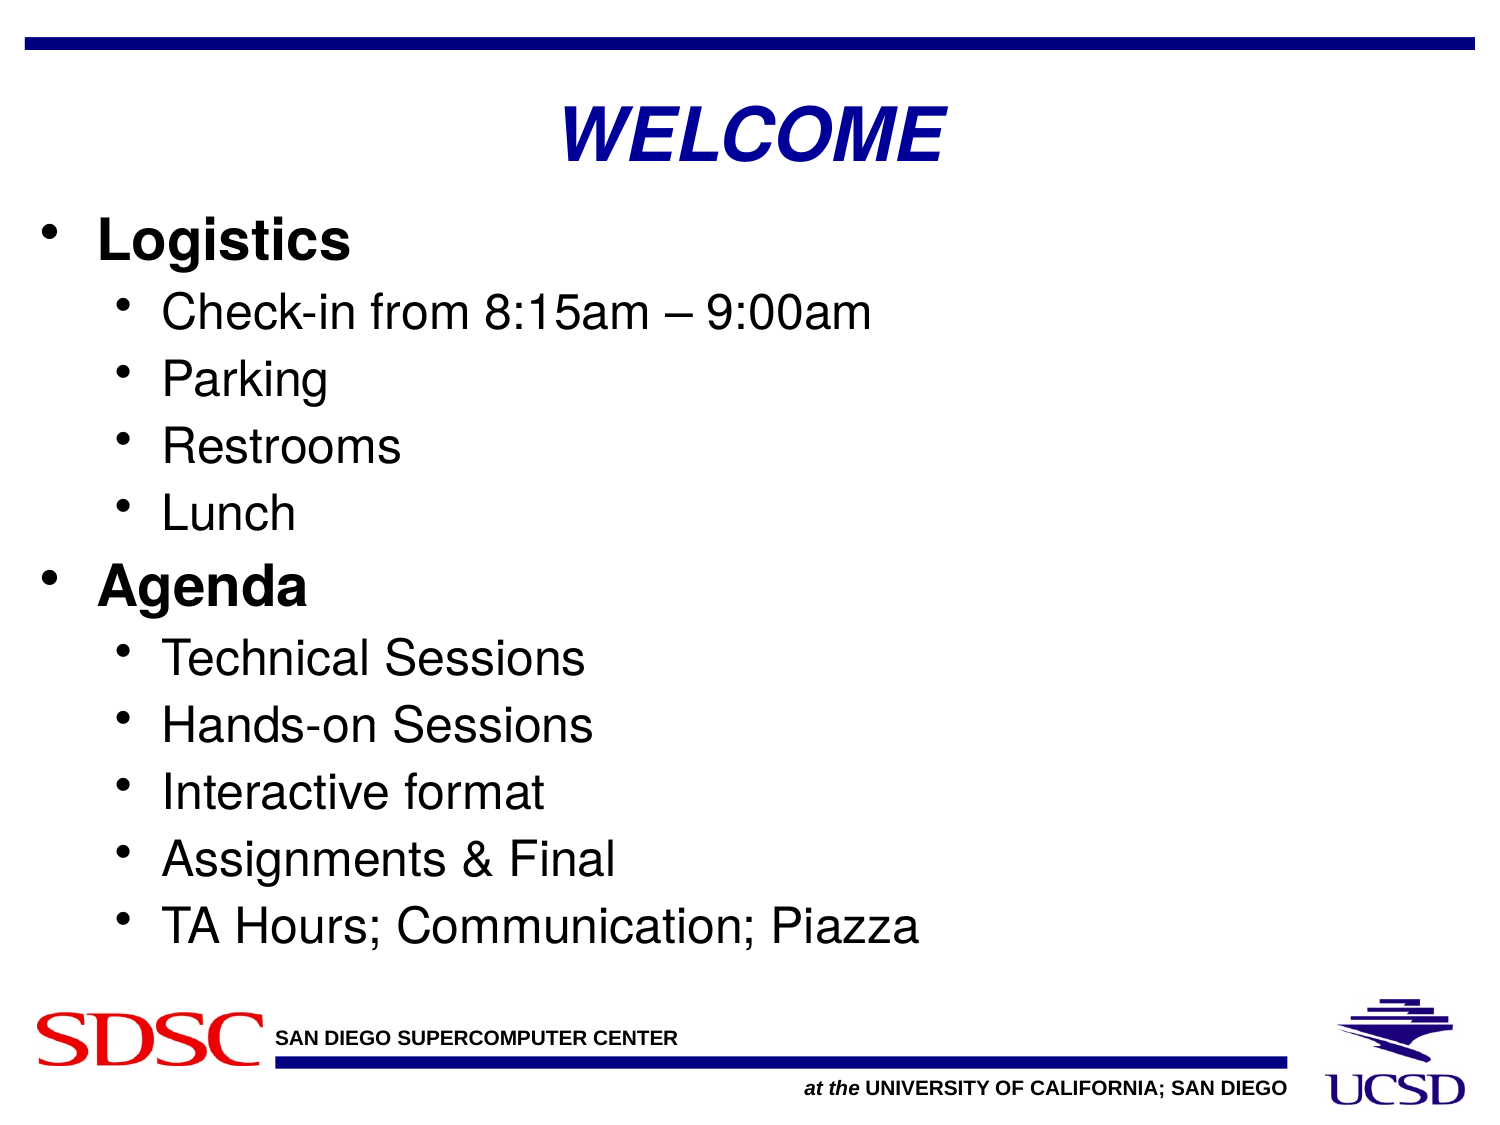

# WELCOME
Logistics
Check-in from 8:15am – 9:00am
Parking
Restrooms
Lunch
Agenda
Technical Sessions
Hands-on Sessions
Interactive format
Assignments & Final
TA Hours; Communication; Piazza